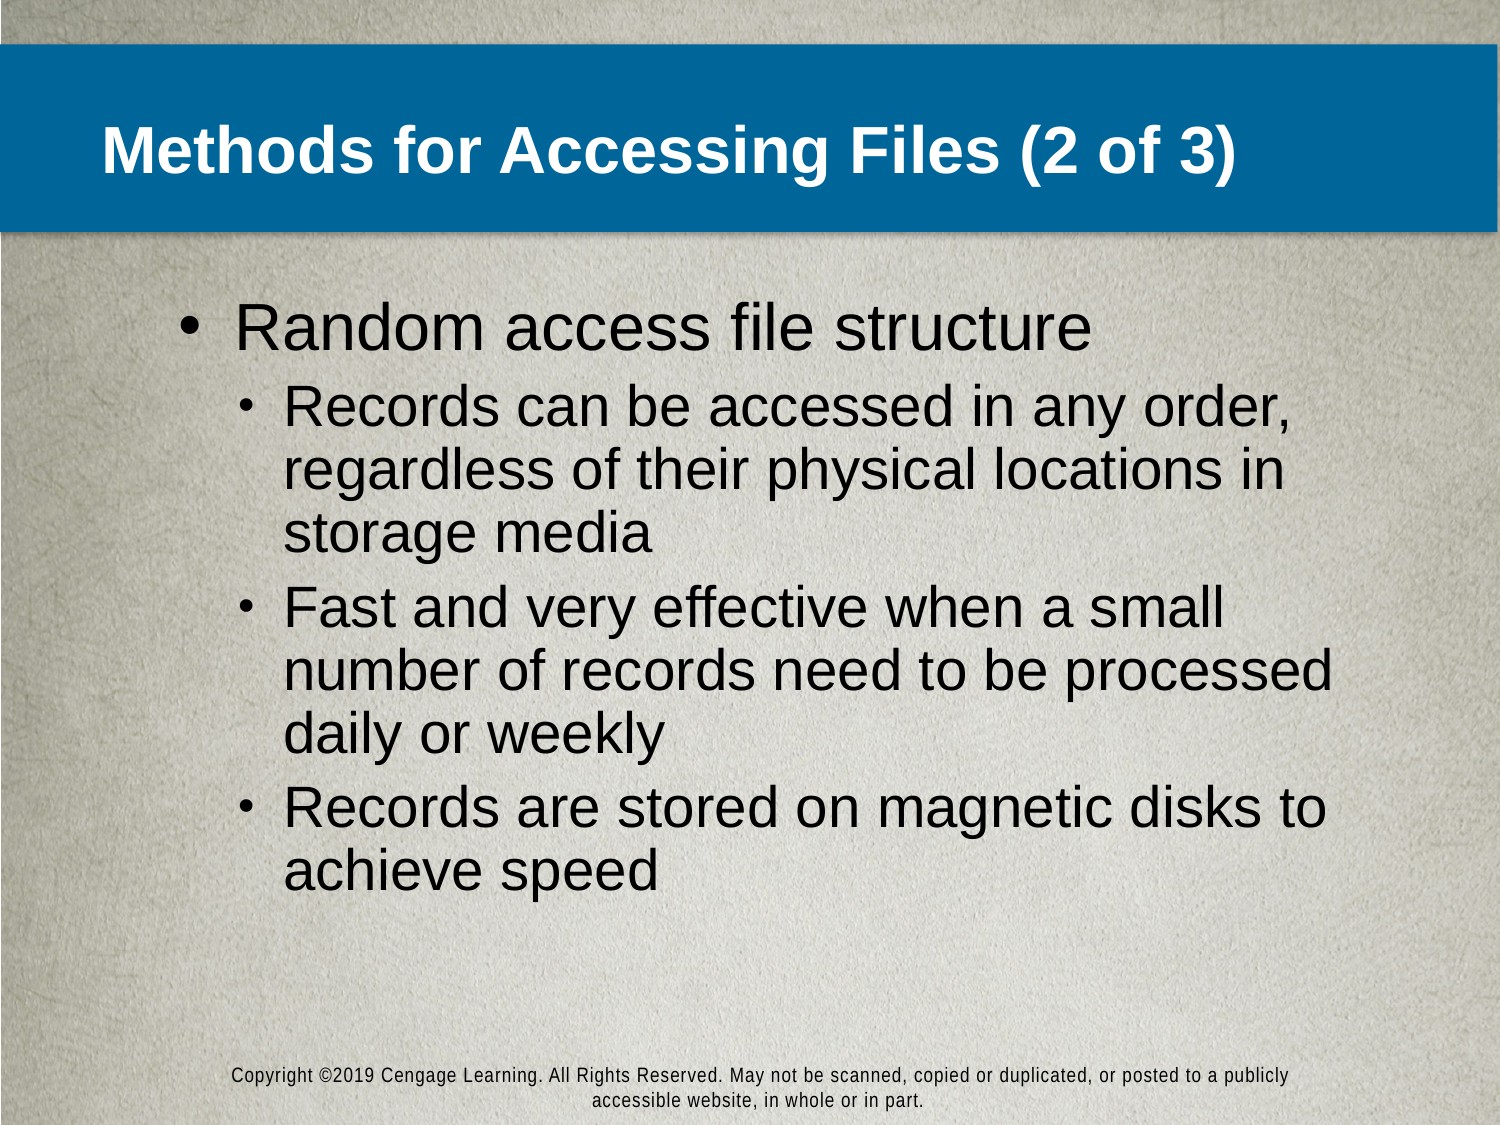

# Methods for Accessing Files (2 of 3)
Random access file structure
Records can be accessed in any order, regardless of their physical locations in storage media
Fast and very effective when a small number of records need to be processed daily or weekly
Records are stored on magnetic disks to achieve speed